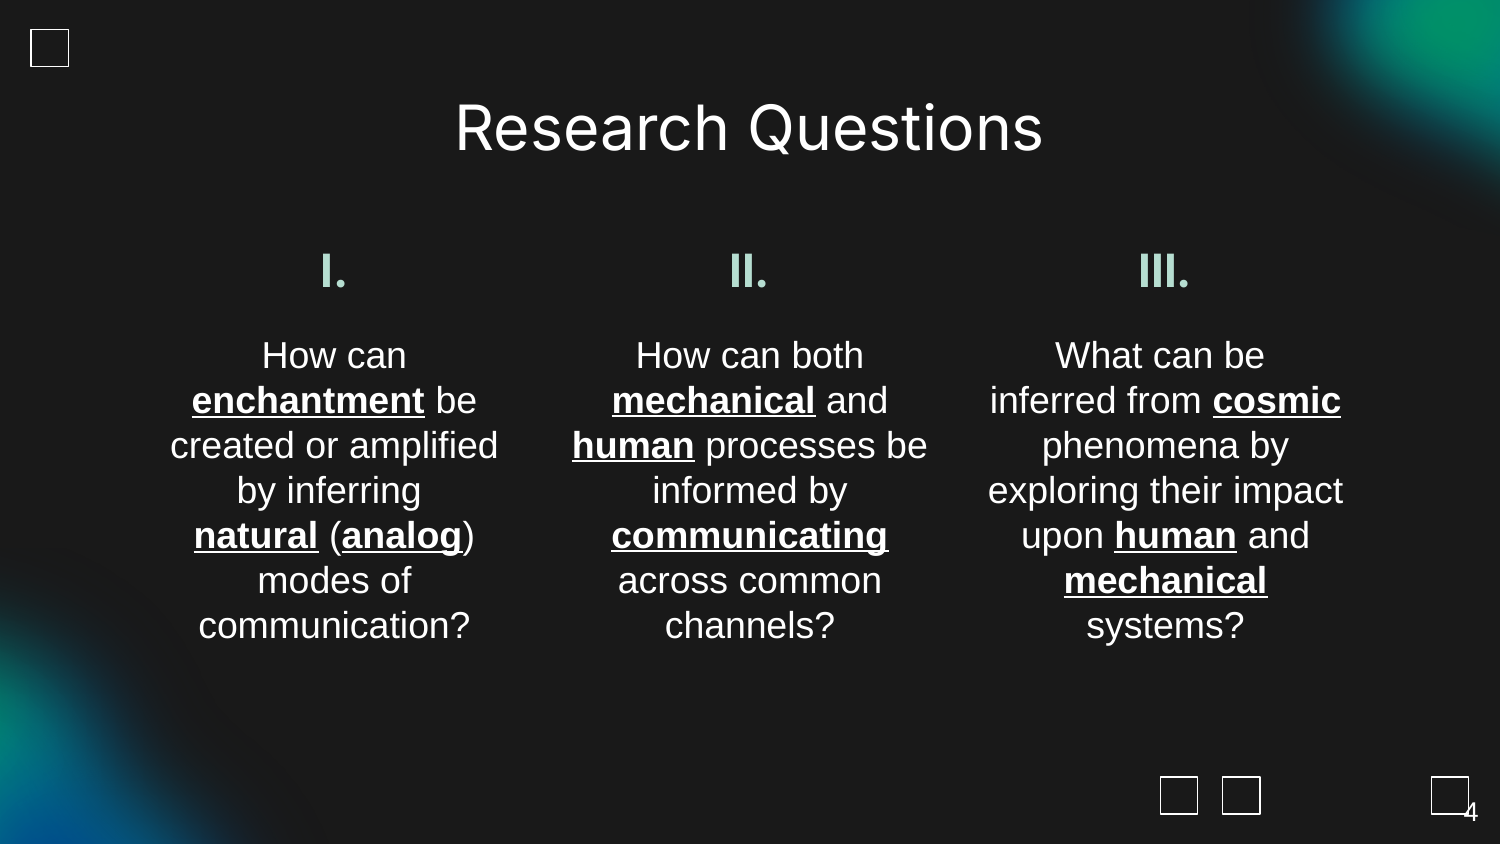

# Research Questions
I.
II.
III.
How can both mechanical and human processes be informed by communicating across common channels?

How can enchantment be created or amplified by inferring
natural (analog) modes of communication?
What can be
inferred from cosmic phenomena by exploring their impact upon human and mechanical systems?
4